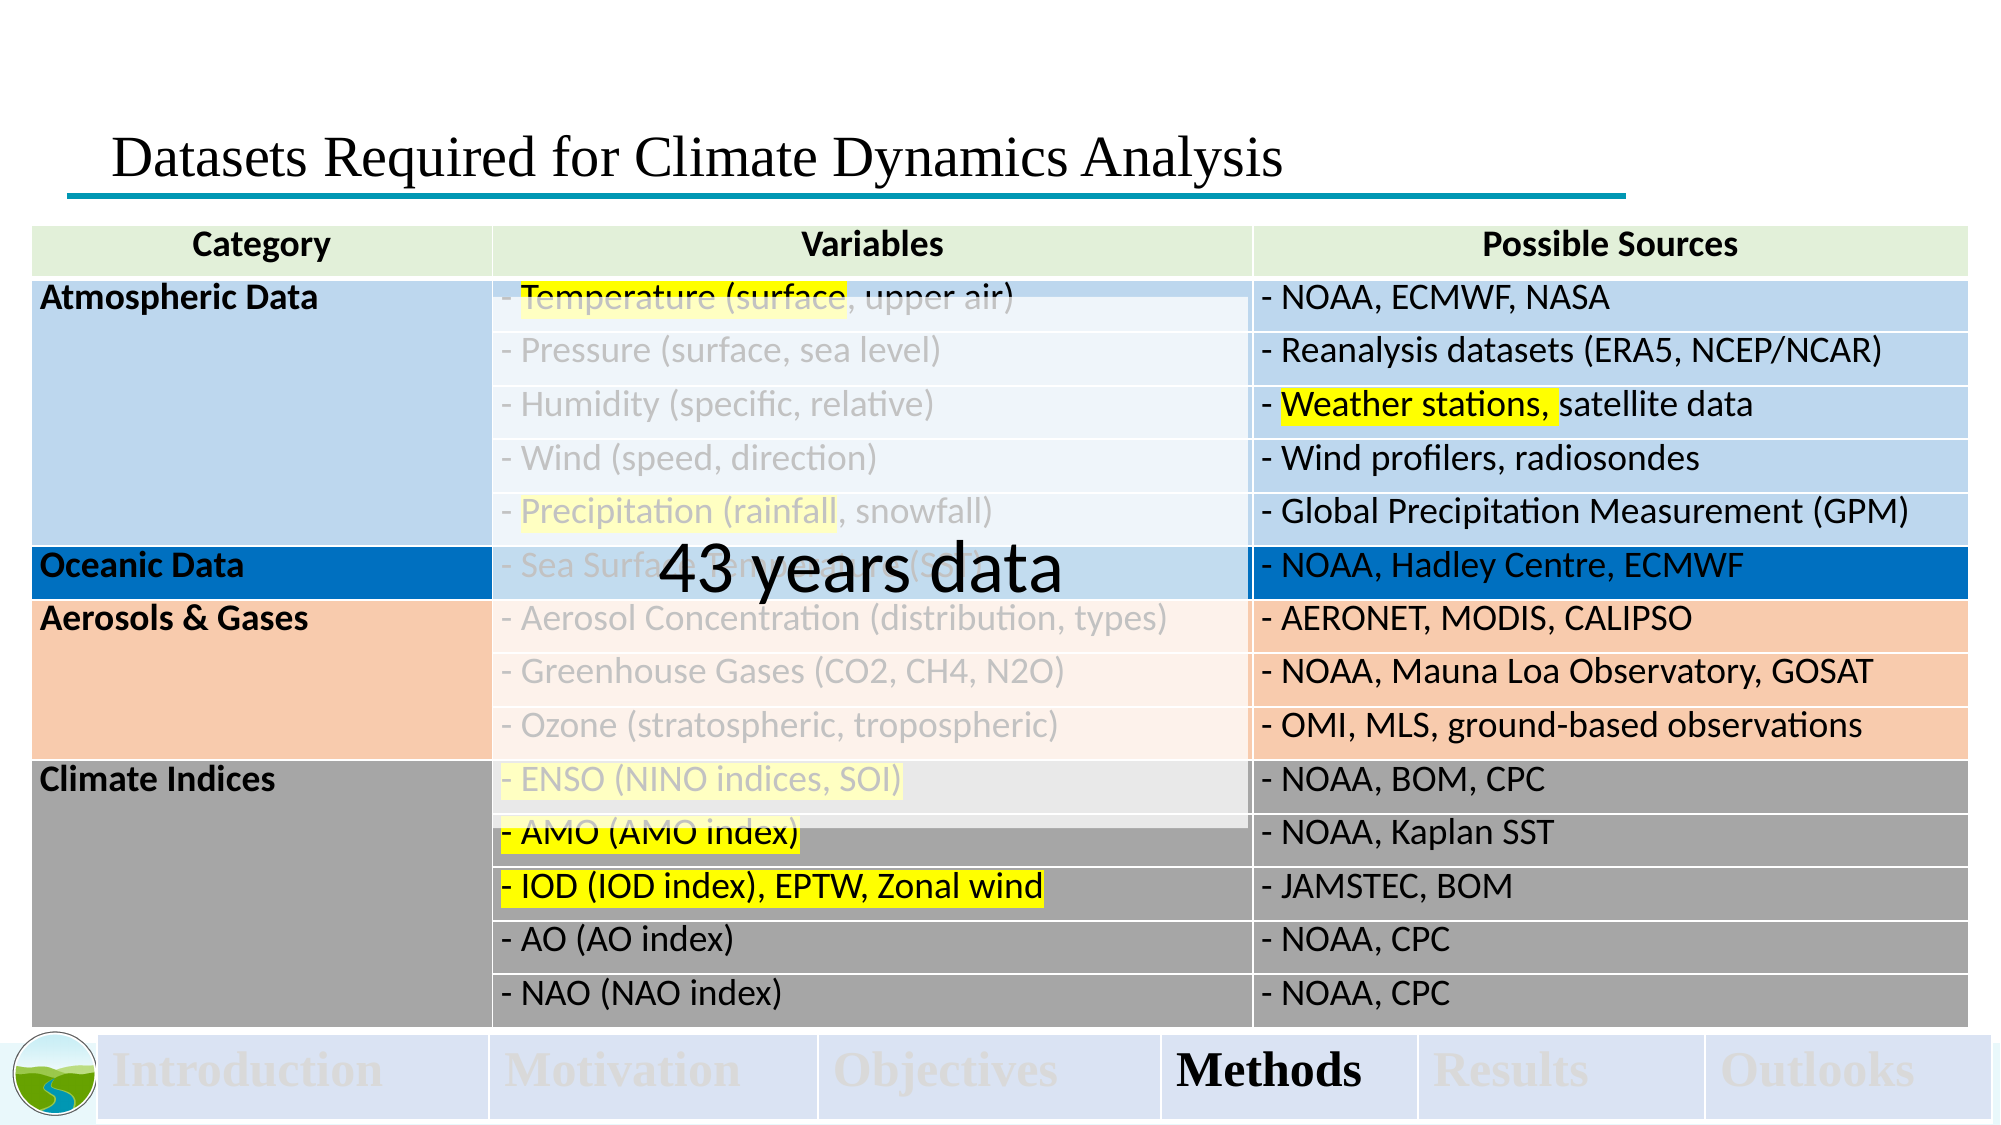

# Datasets Required for Climate Dynamics Analysis
| Category | Variables | Possible Sources |
| --- | --- | --- |
| Atmospheric Data | - Temperature (surface, upper air) | - NOAA, ECMWF, NASA |
|  | - Pressure (surface, sea level) | - Reanalysis datasets (ERA5, NCEP/NCAR) |
|  | - Humidity (specific, relative) | - Weather stations, satellite data |
|  | - Wind (speed, direction) | - Wind profilers, radiosondes |
|  | - Precipitation (rainfall, snowfall) | - Global Precipitation Measurement (GPM) |
| Oceanic Data | - Sea Surface Temperature (SST) | - NOAA, Hadley Centre, ECMWF |
| Aerosols & Gases | - Aerosol Concentration (distribution, types) | - AERONET, MODIS, CALIPSO |
|  | - Greenhouse Gases (CO2, CH4, N2O) | - NOAA, Mauna Loa Observatory, GOSAT |
|  | - Ozone (stratospheric, tropospheric) | - OMI, MLS, ground-based observations |
| Climate Indices | - ENSO (NINO indices, SOI) | - NOAA, BOM, CPC |
|  | - AMO (AMO index) | - NOAA, Kaplan SST |
|  | - IOD (IOD index), EPTW, Zonal wind | - JAMSTEC, BOM |
|  | - AO (AO index) | - NOAA, CPC |
|  | - NAO (NAO index) | - NOAA, CPC |
43 years data
| Introduction | Motivation | Objectives | Methods | Results | Outlooks |
| --- | --- | --- | --- | --- | --- |